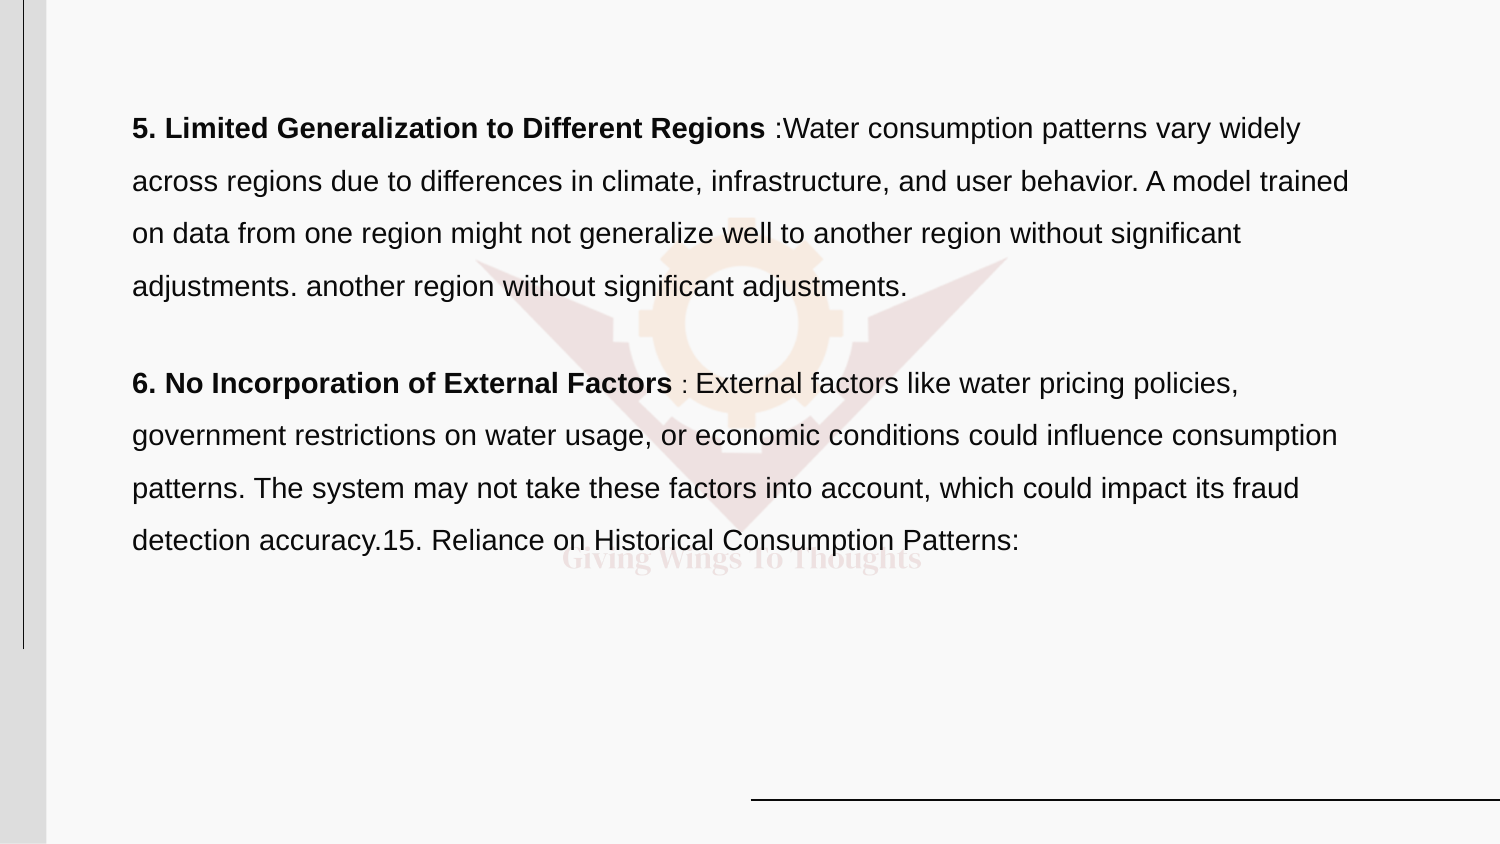

# 5. Limited Generalization to Different Regions :Water consumption patterns vary widely across regions due to differences in climate, infrastructure, and user behavior. A model trained on data from one region might not generalize well to another region without significant adjustments. another region without significant adjustments. 6. No Incorporation of External Factors : External factors like water pricing policies, government restrictions on water usage, or economic conditions could influence consumption patterns. The system may not take these factors into account, which could impact its fraud detection accuracy.15. Reliance on Historical Consumption Patterns: